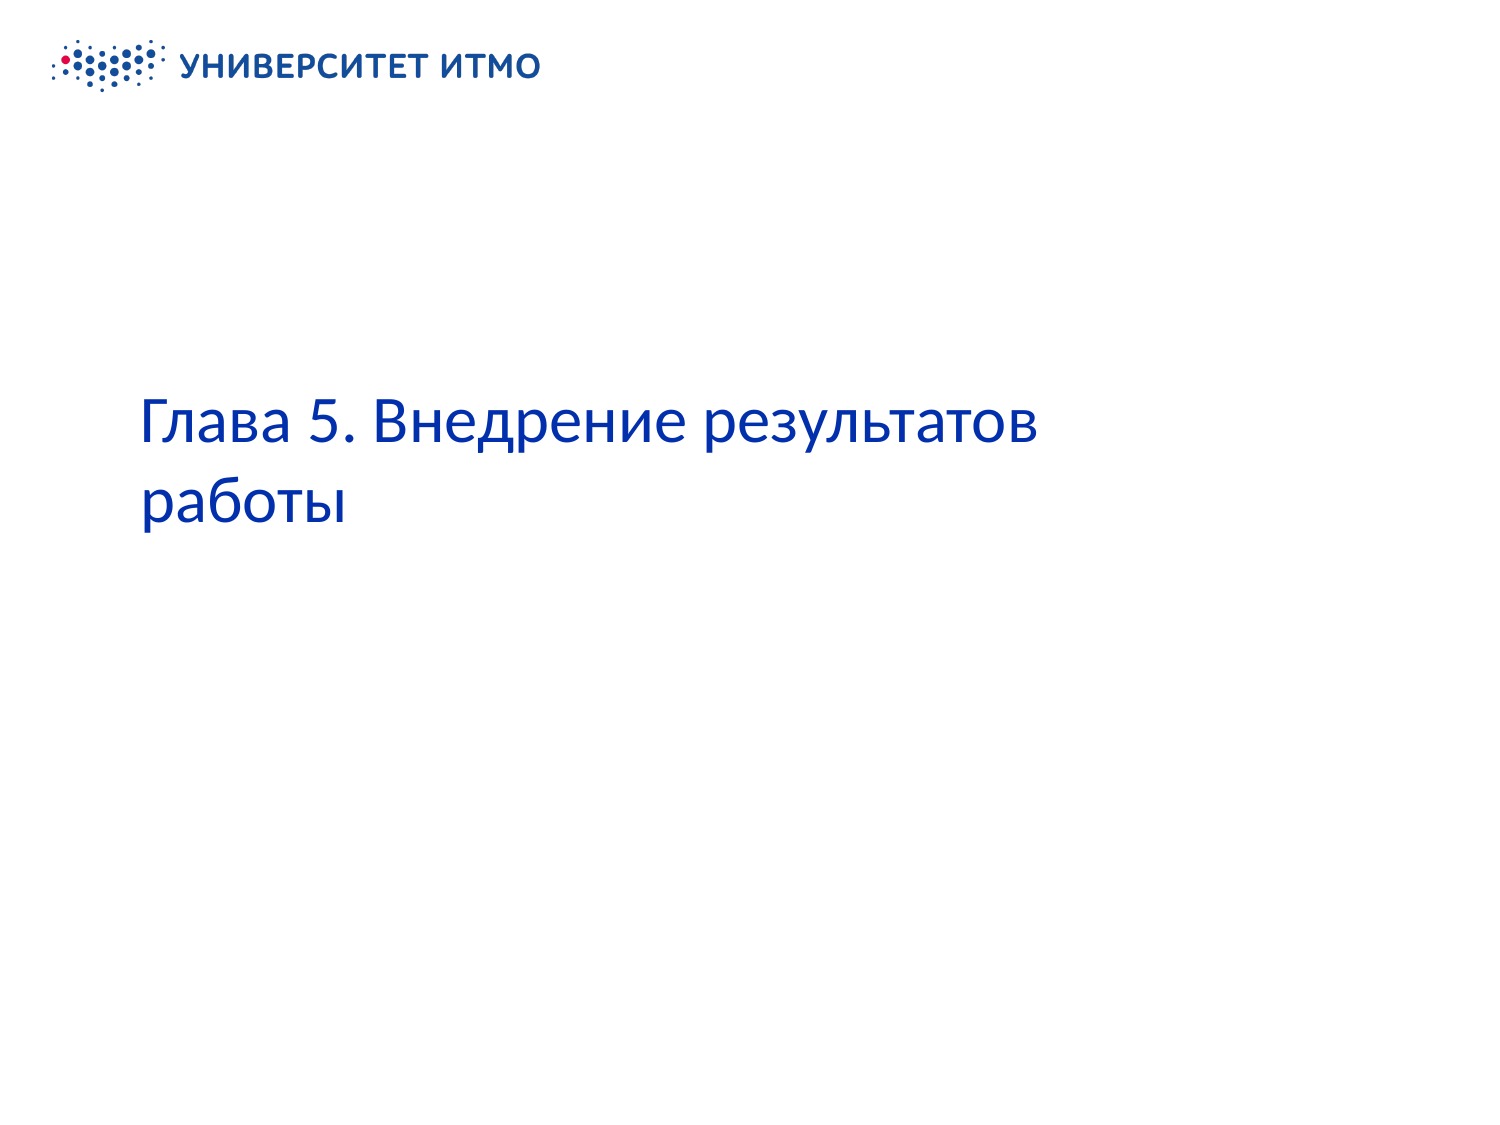

Колонтитул
# Глава 5. Внедрение результатов работы